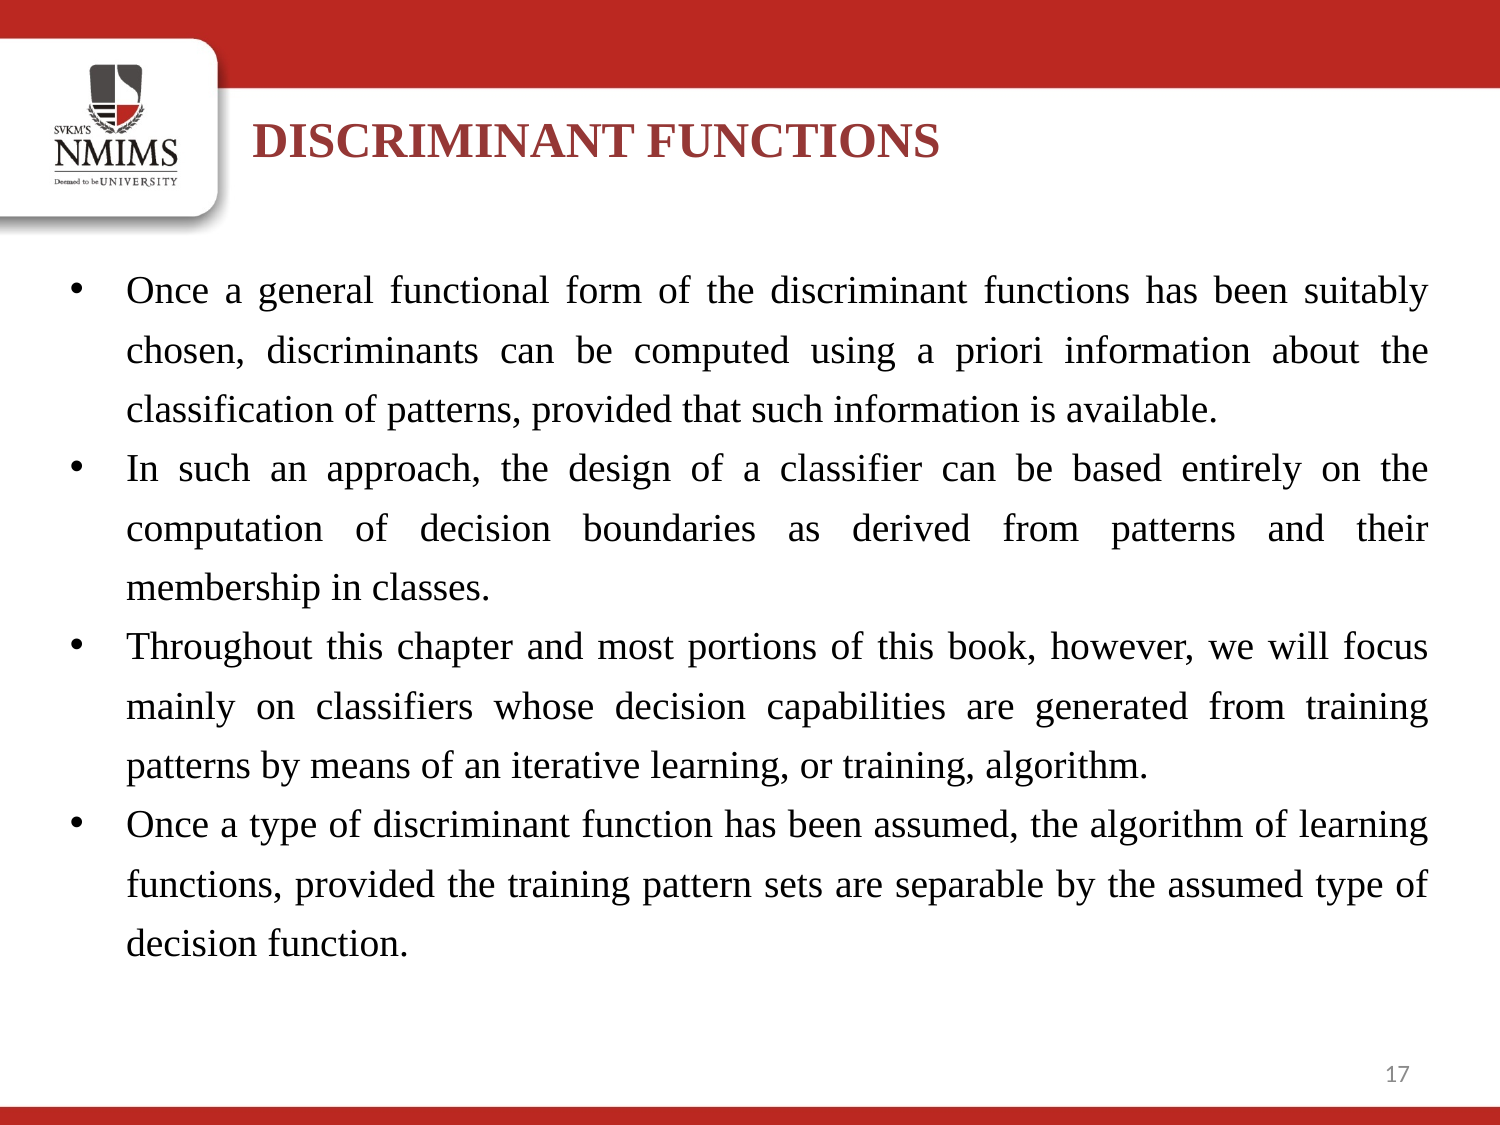

DISCRIMINANT FUNCTIONS
Once a general functional form of the discriminant functions has been suitably chosen, discriminants can be computed using a priori information about the classification of patterns, provided that such information is available.
In such an approach, the design of a classifier can be based entirely on the computation of decision boundaries as derived from patterns and their membership in classes.
Throughout this chapter and most portions of this book, however, we will focus mainly on classifiers whose decision capabilities are generated from training patterns by means of an iterative learning, or training, algorithm.
Once a type of discriminant function has been assumed, the algorithm of learning functions, provided the training pattern sets are separable by the assumed type of decision function.
17